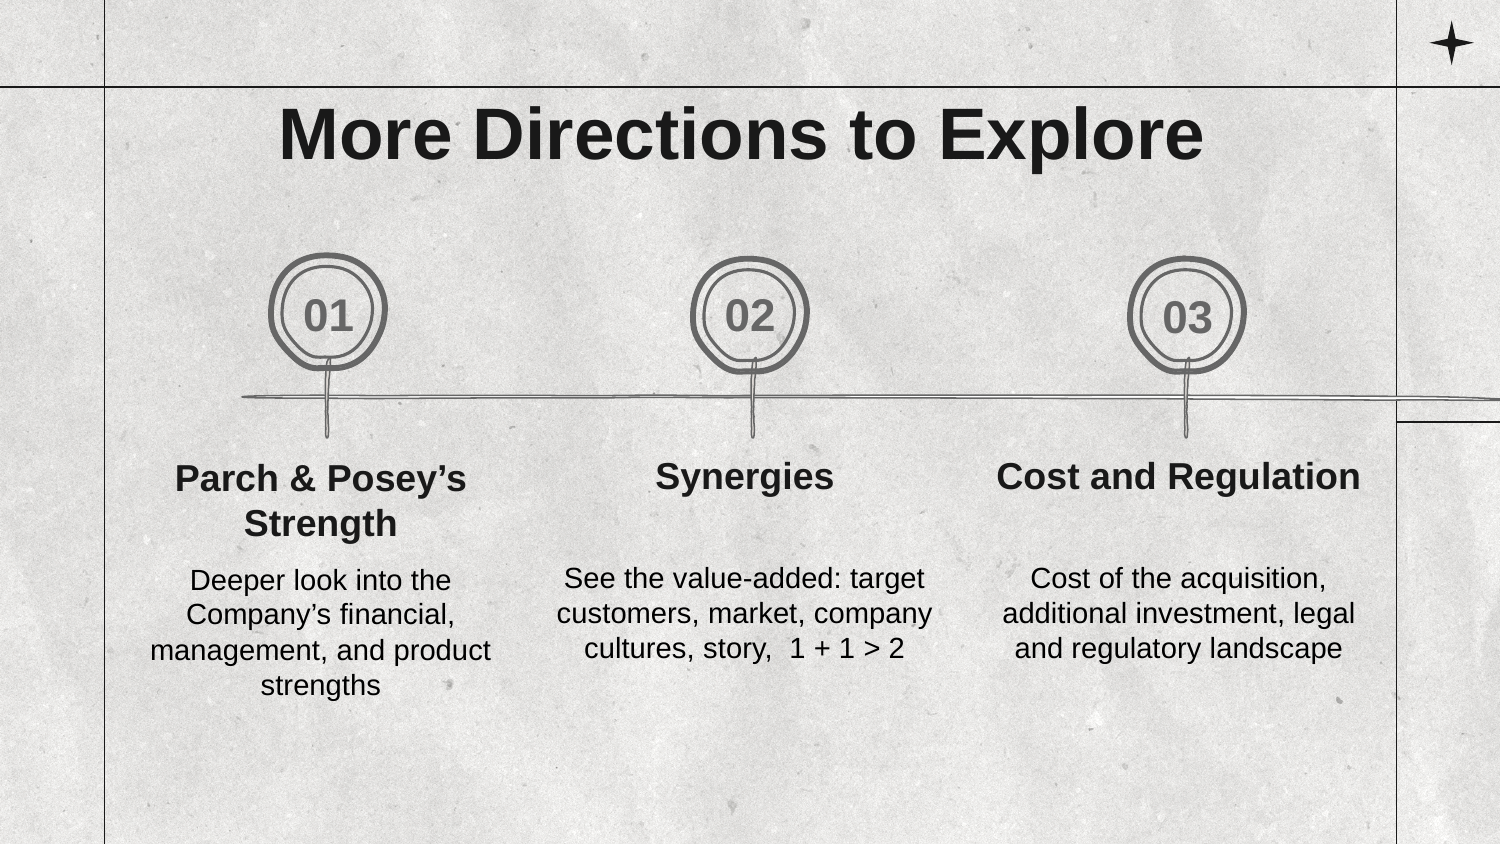

# More Directions to Explore

02
01
03

Synergies
Cost and Regulation
Parch & Posey’s Strength
See the value-added: target customers, market, company cultures, story,  1 + 1 > 2
Cost of the acquisition, additional investment, legal and regulatory landscape

Deeper look into the Company’s financial, management, and product strengths